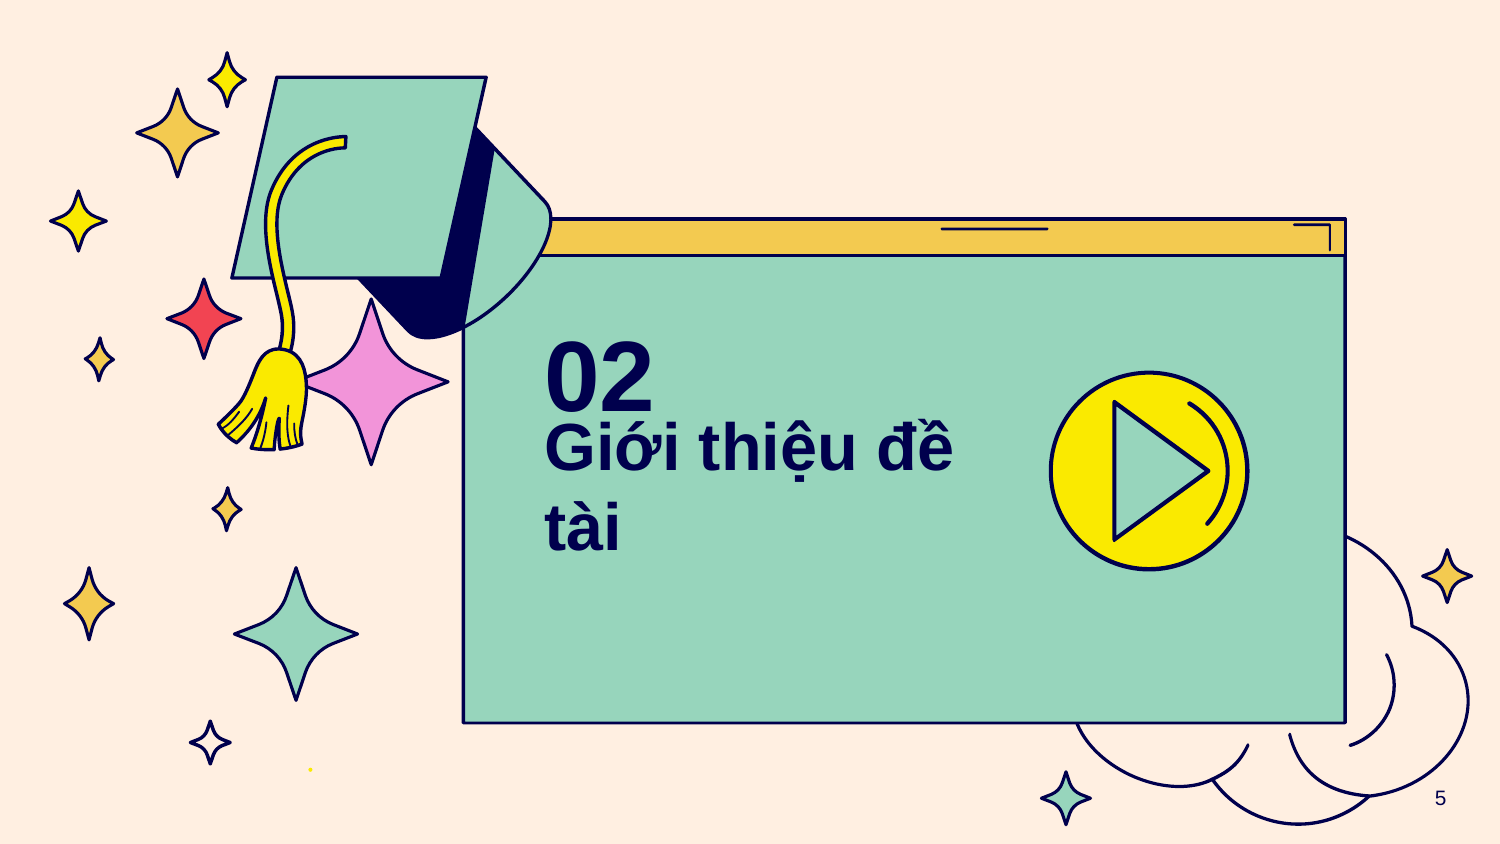

02
# Giới thiệu đề tài
5